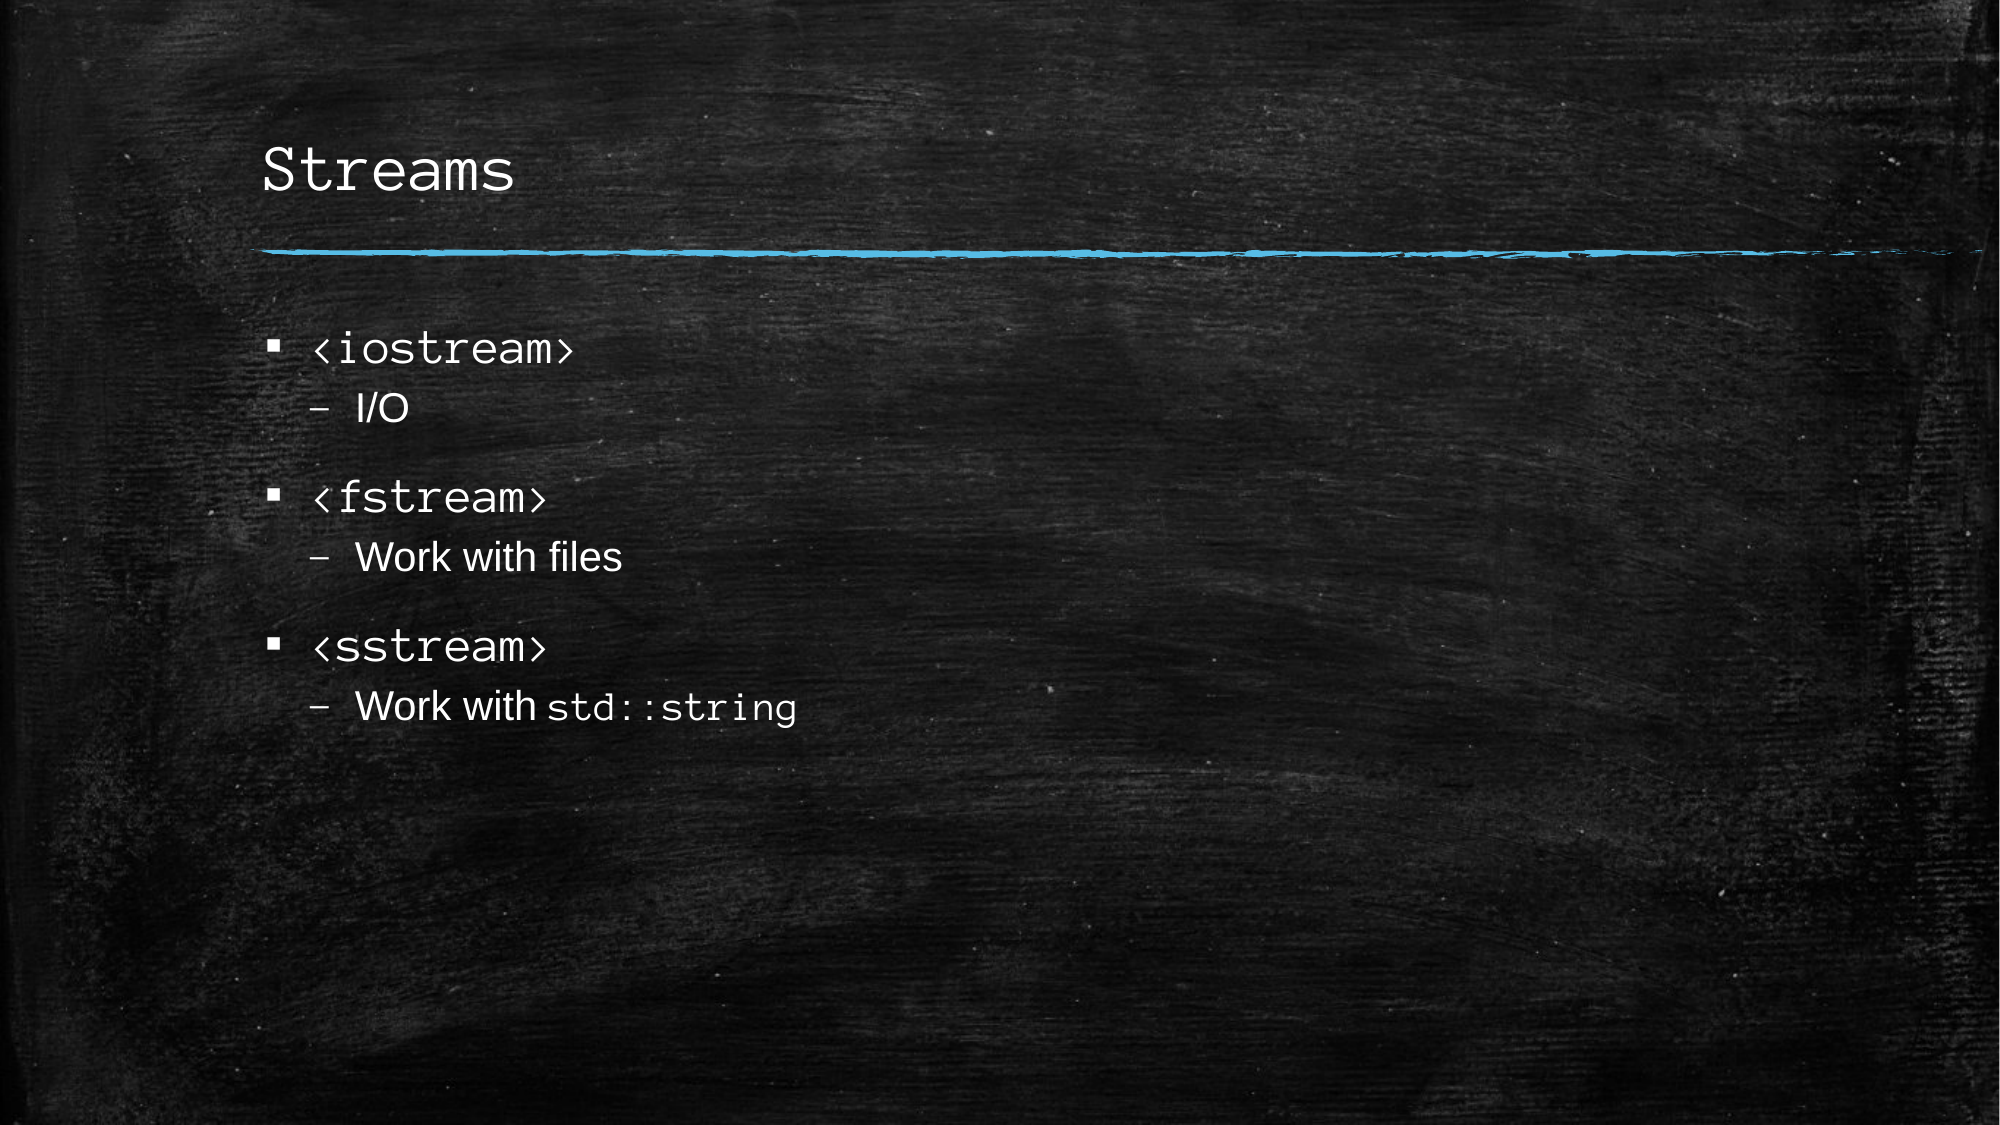

# Streams
<iostream>
I/O
<fstream>
Work with files
<sstream>
Work with std::string